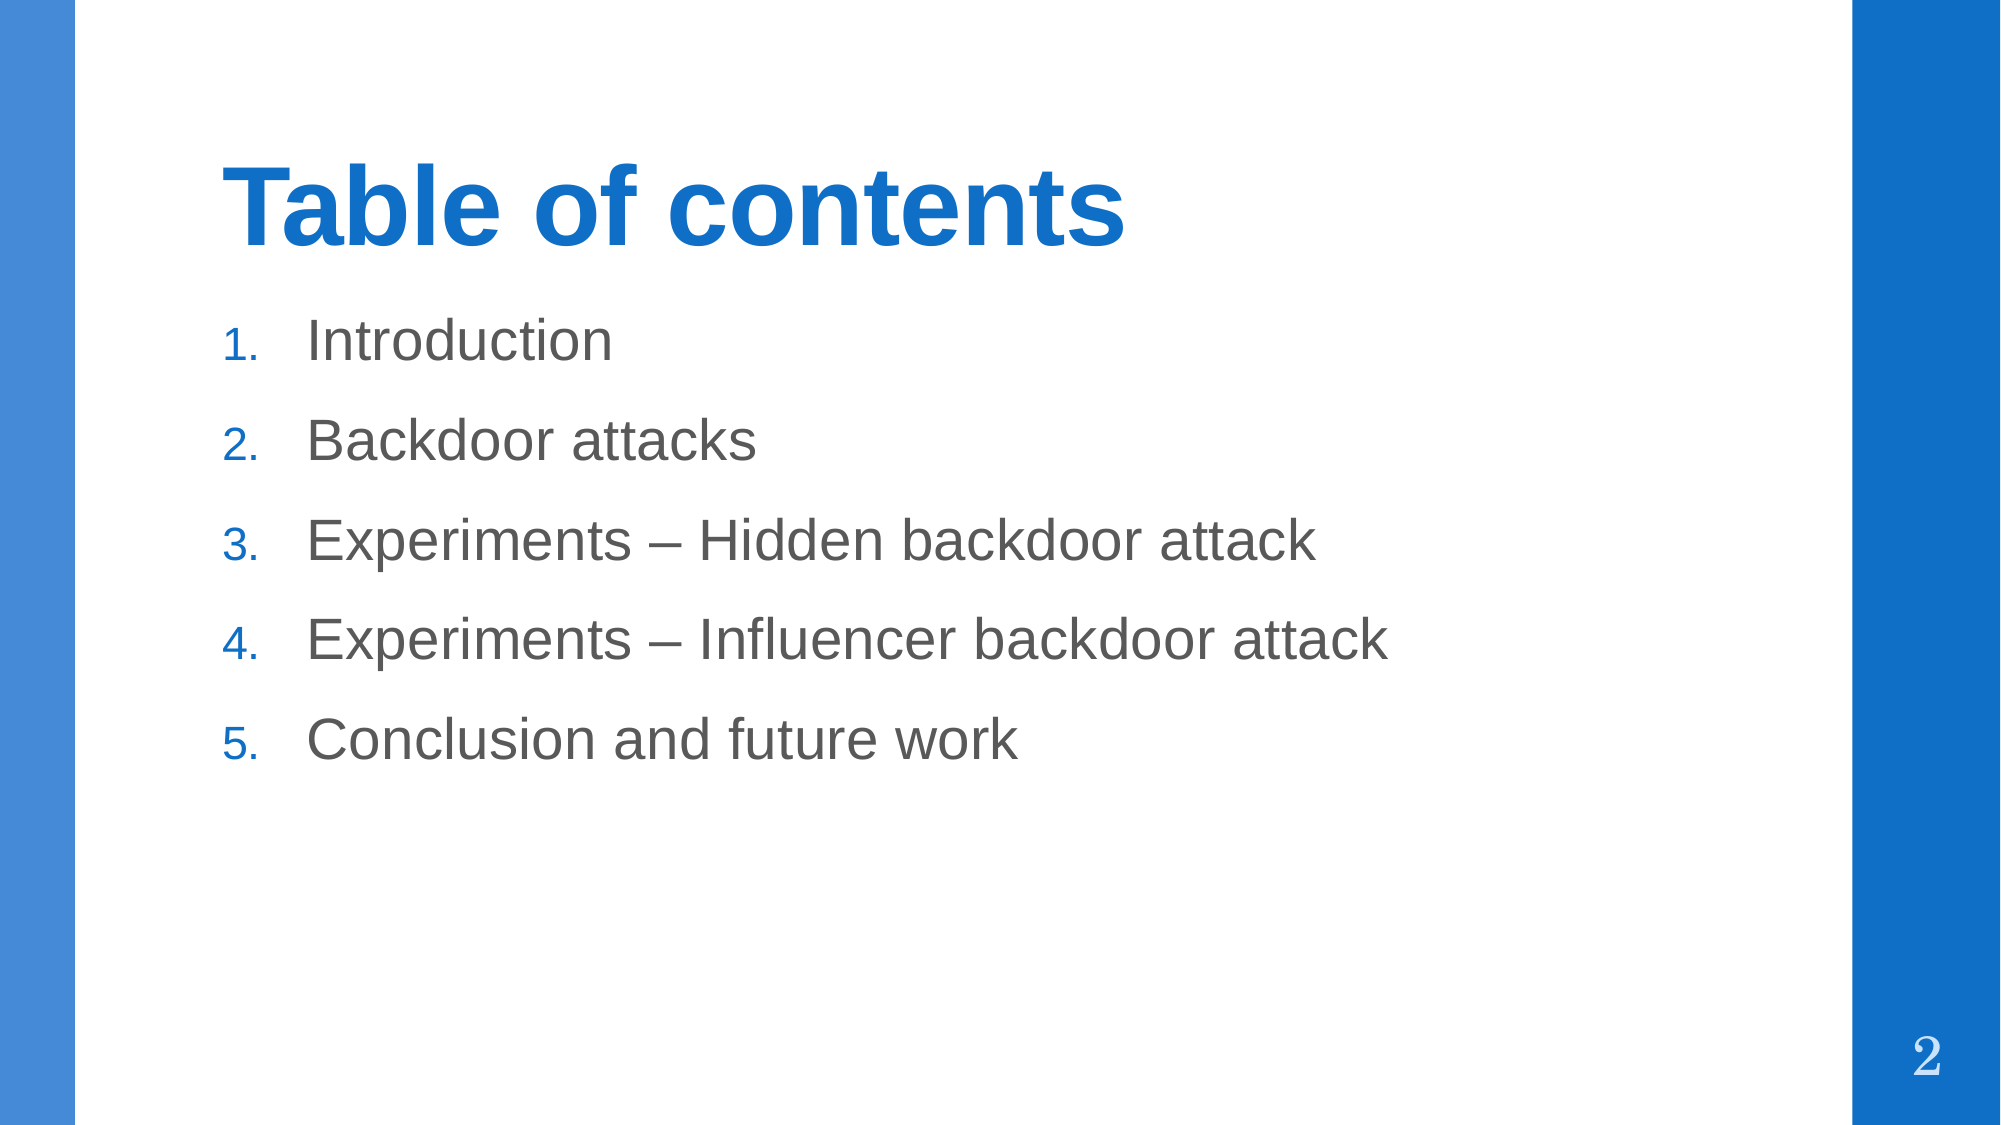

# Table of contents
Introduction
Backdoor attacks
Experiments – Hidden backdoor attack
Experiments – Influencer backdoor attack
Conclusion and future work
2